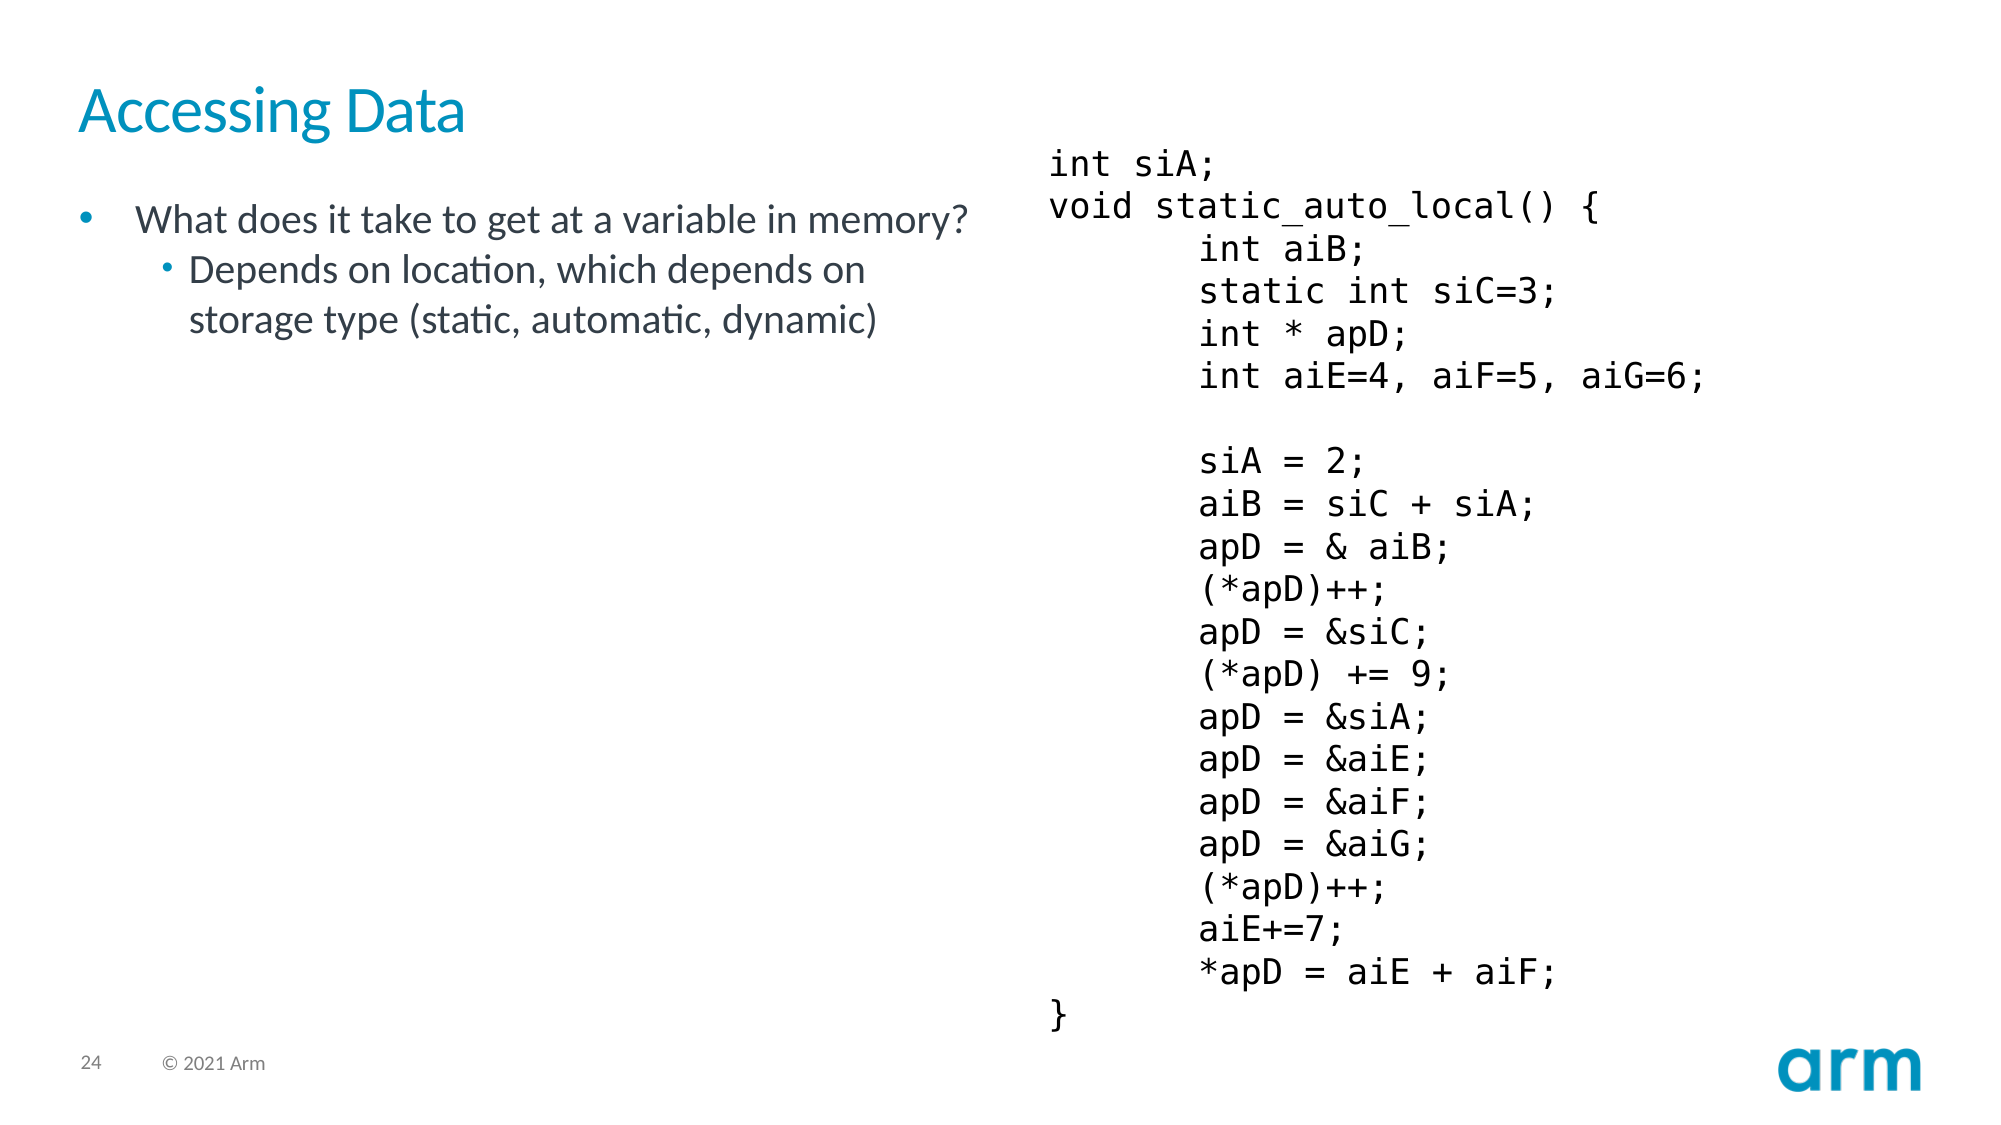

# Accessing Data
int siA;
void static_auto_local() {
	int aiB;
   	static int siC=3;
	int * apD;
	int aiE=4, aiF=5, aiG=6;

	siA = 2;
	aiB = siC + siA;
	apD = & aiB;
	(*apD)++;
   	apD = &siC;
	(*apD) += 9;
	apD = &siA;
	apD = &aiE;
	apD = &aiF;
	apD = &aiG;
	(*apD)++;
	aiE+=7;
	*apD = aiE + aiF;
}
What does it take to get at a variable in memory?
Depends on location, which depends on storage type (static, automatic, dynamic)